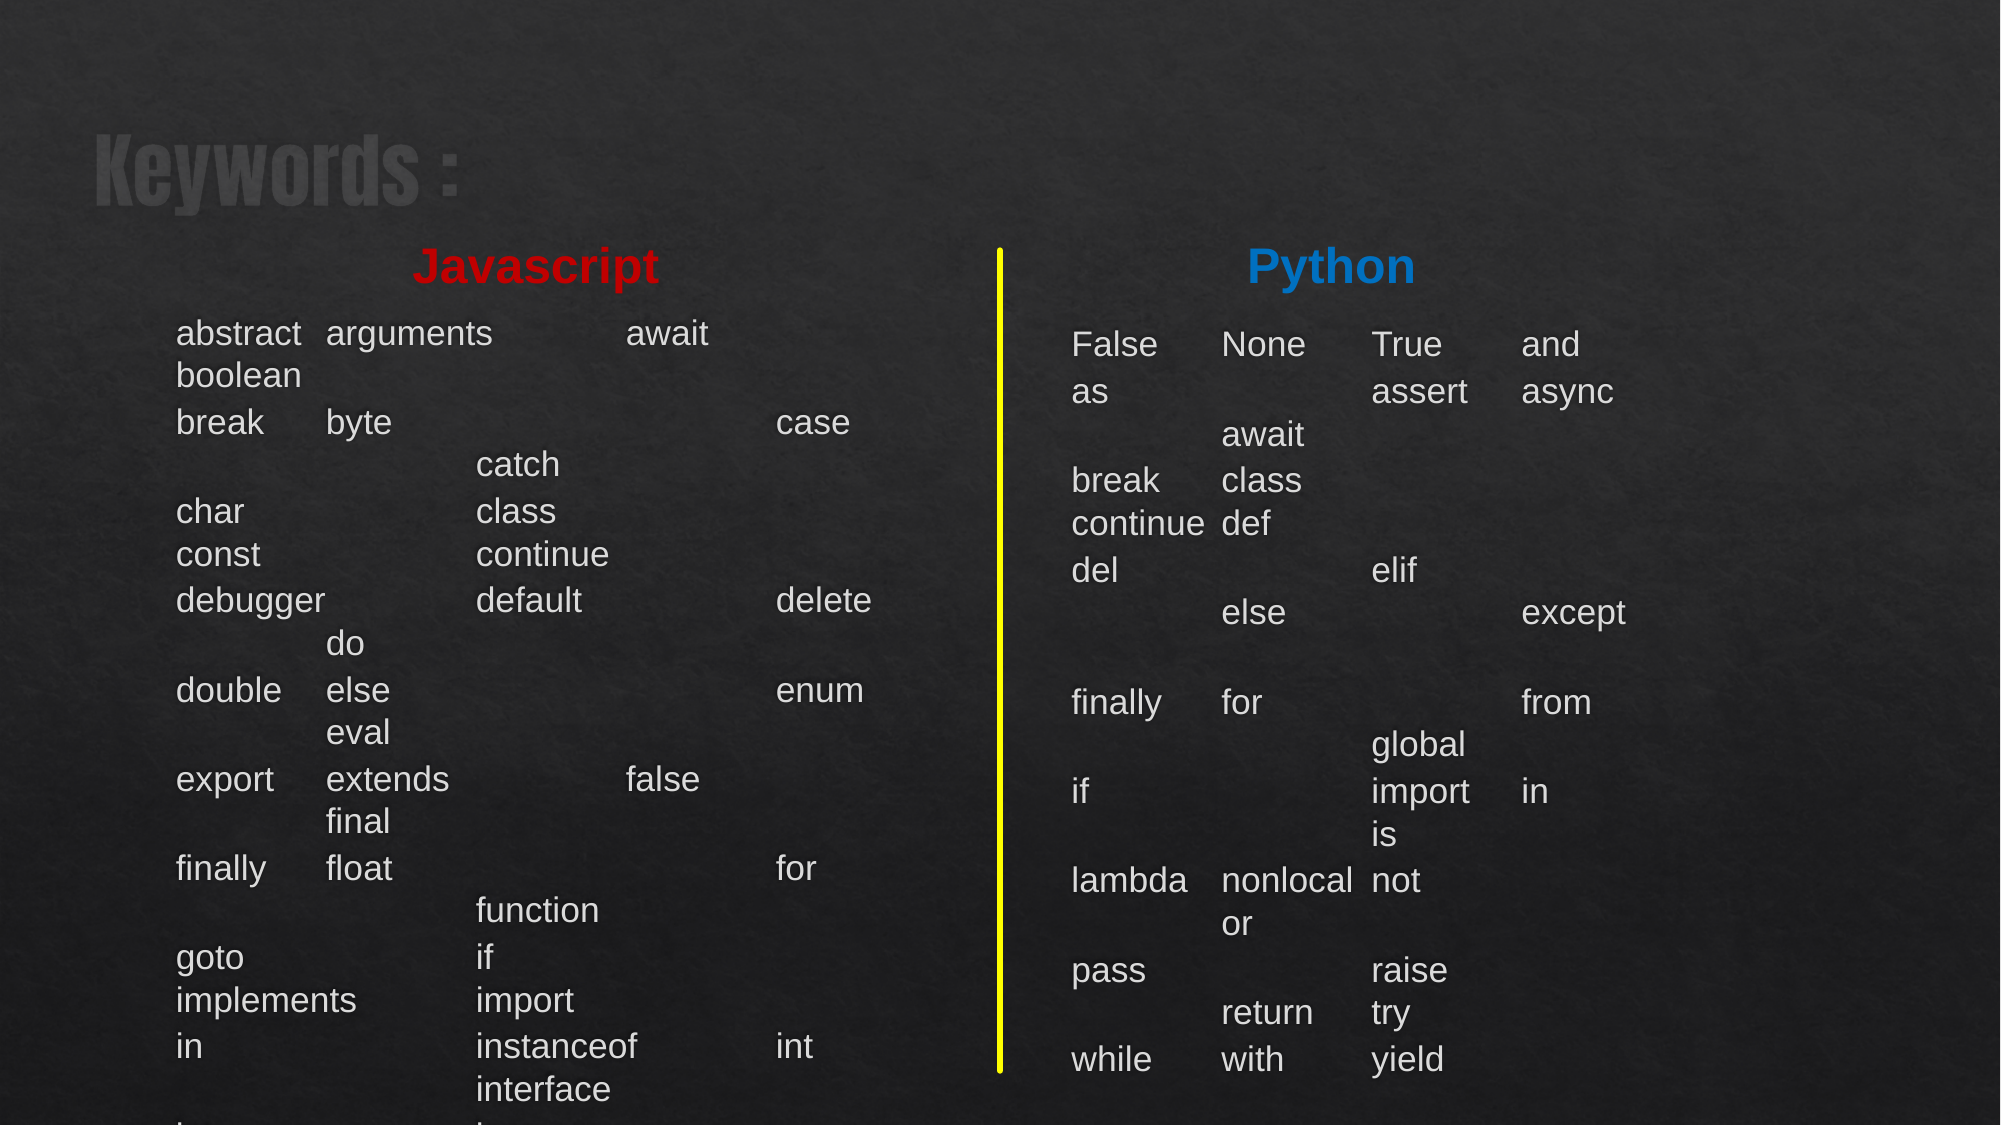

# Keywords :
Javascript
Python
abstract	arguments	await		boolean
break	byte			case			catch
char		class			const		continue
debugger	default		delete		do
double	else			enum		eval
export	extends 		false			final
finally	float			for			function
goto		if			implements	import
in		instanceof	int			interface
let		long			native		new
null		package		private		protected
public	return		short		static
super	switch		synchronized	this
throw	throws		transient		true
try		typeof		var			void
volatile	while		with			yield
False	None	True 	and
as		assert	async	await
break	class		continue 	def
del		elif		else		except
finally	for		from		global
if		import	in		is
lambda 	nonlocal	not		or
pass		raise		return	try
while	with 	yield